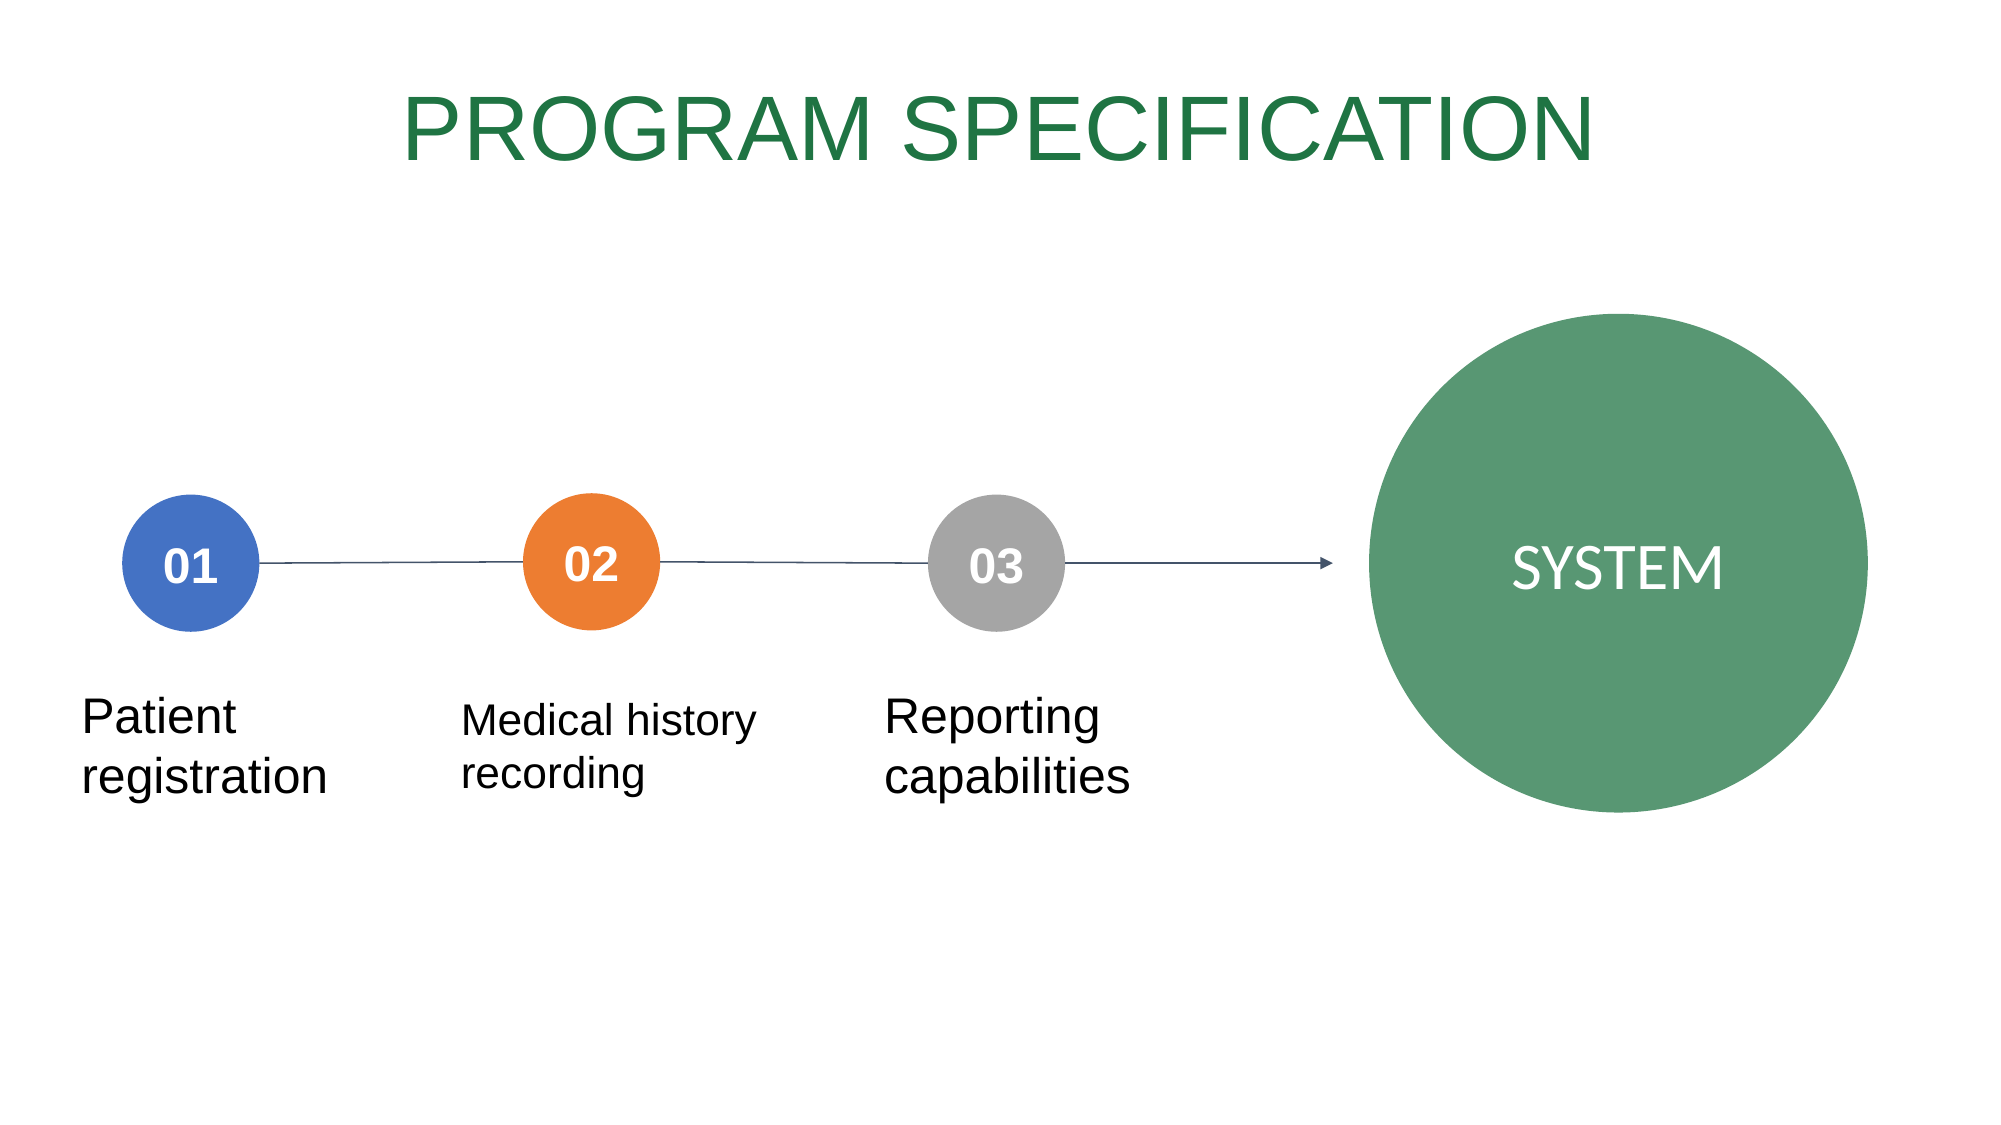

# PROGRAM SPECIFICATION
SYSTEM
02
01
03
Patient registration
Medical history recording
Reporting capabilities